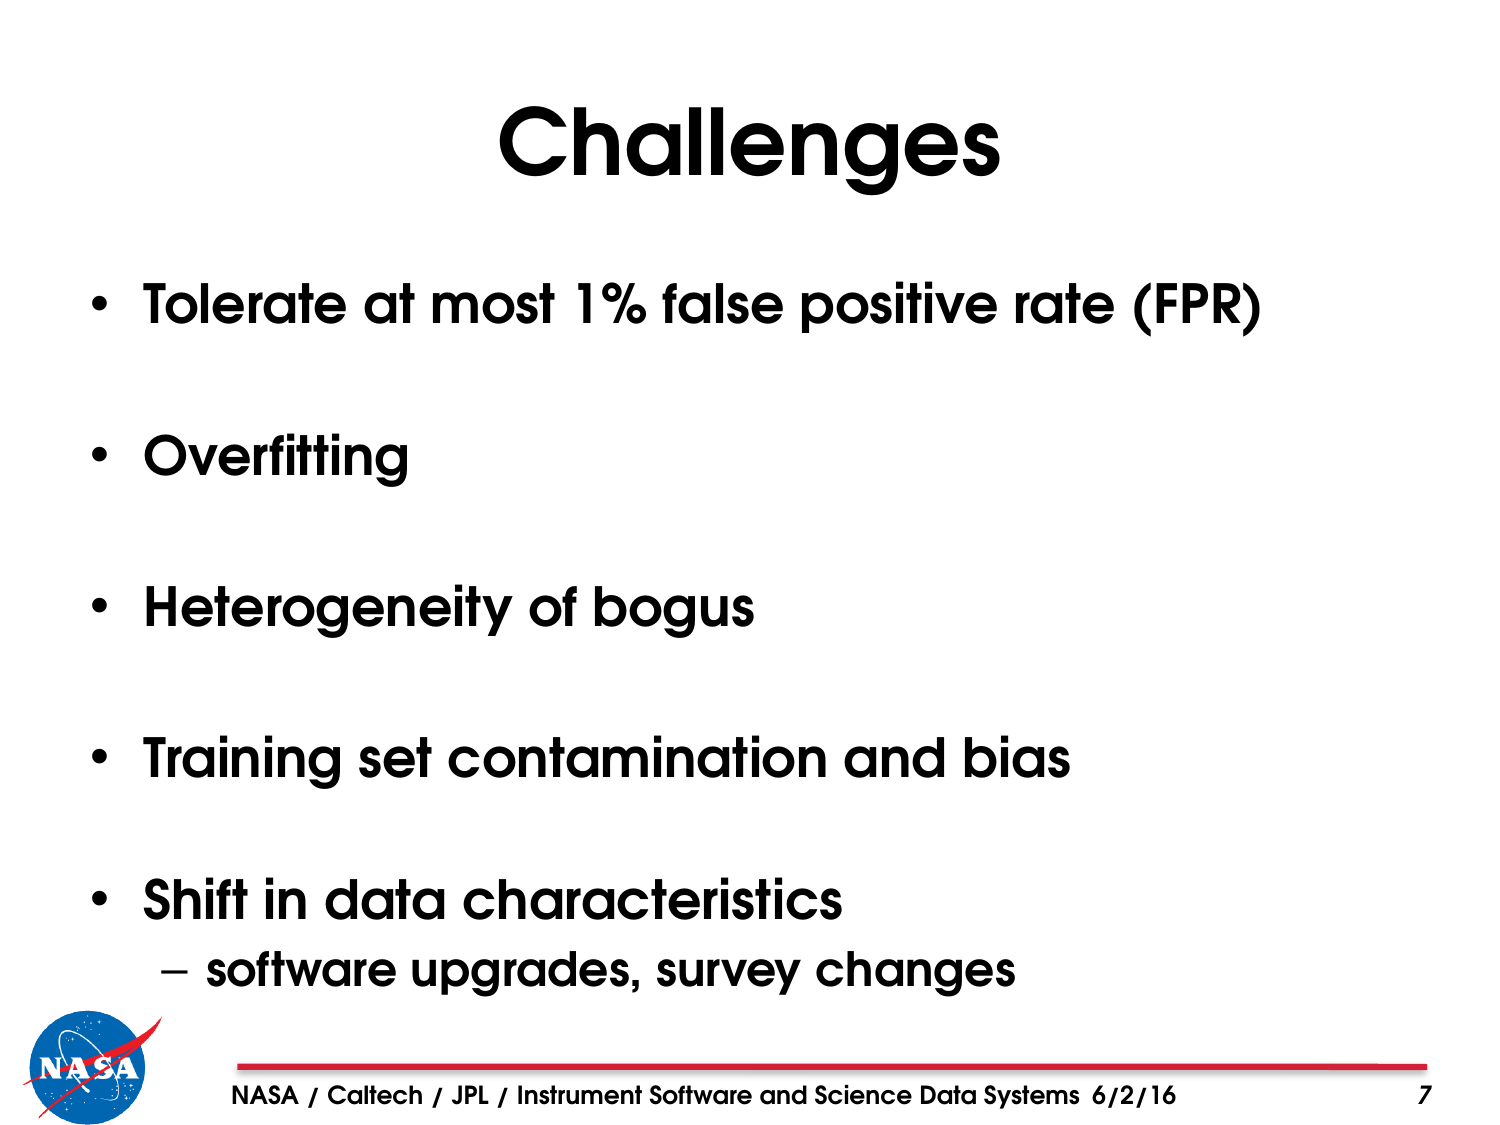

# Challenges
Tolerate at most 1% false positive rate (FPR)

Overfitting

Heterogeneity of bogus

Training set contamination and bias

Shift in data characteristics
software upgrades, survey changes

NASA / Caltech / JPL / Instrument Software and Science Data Systems
6/2/16
7